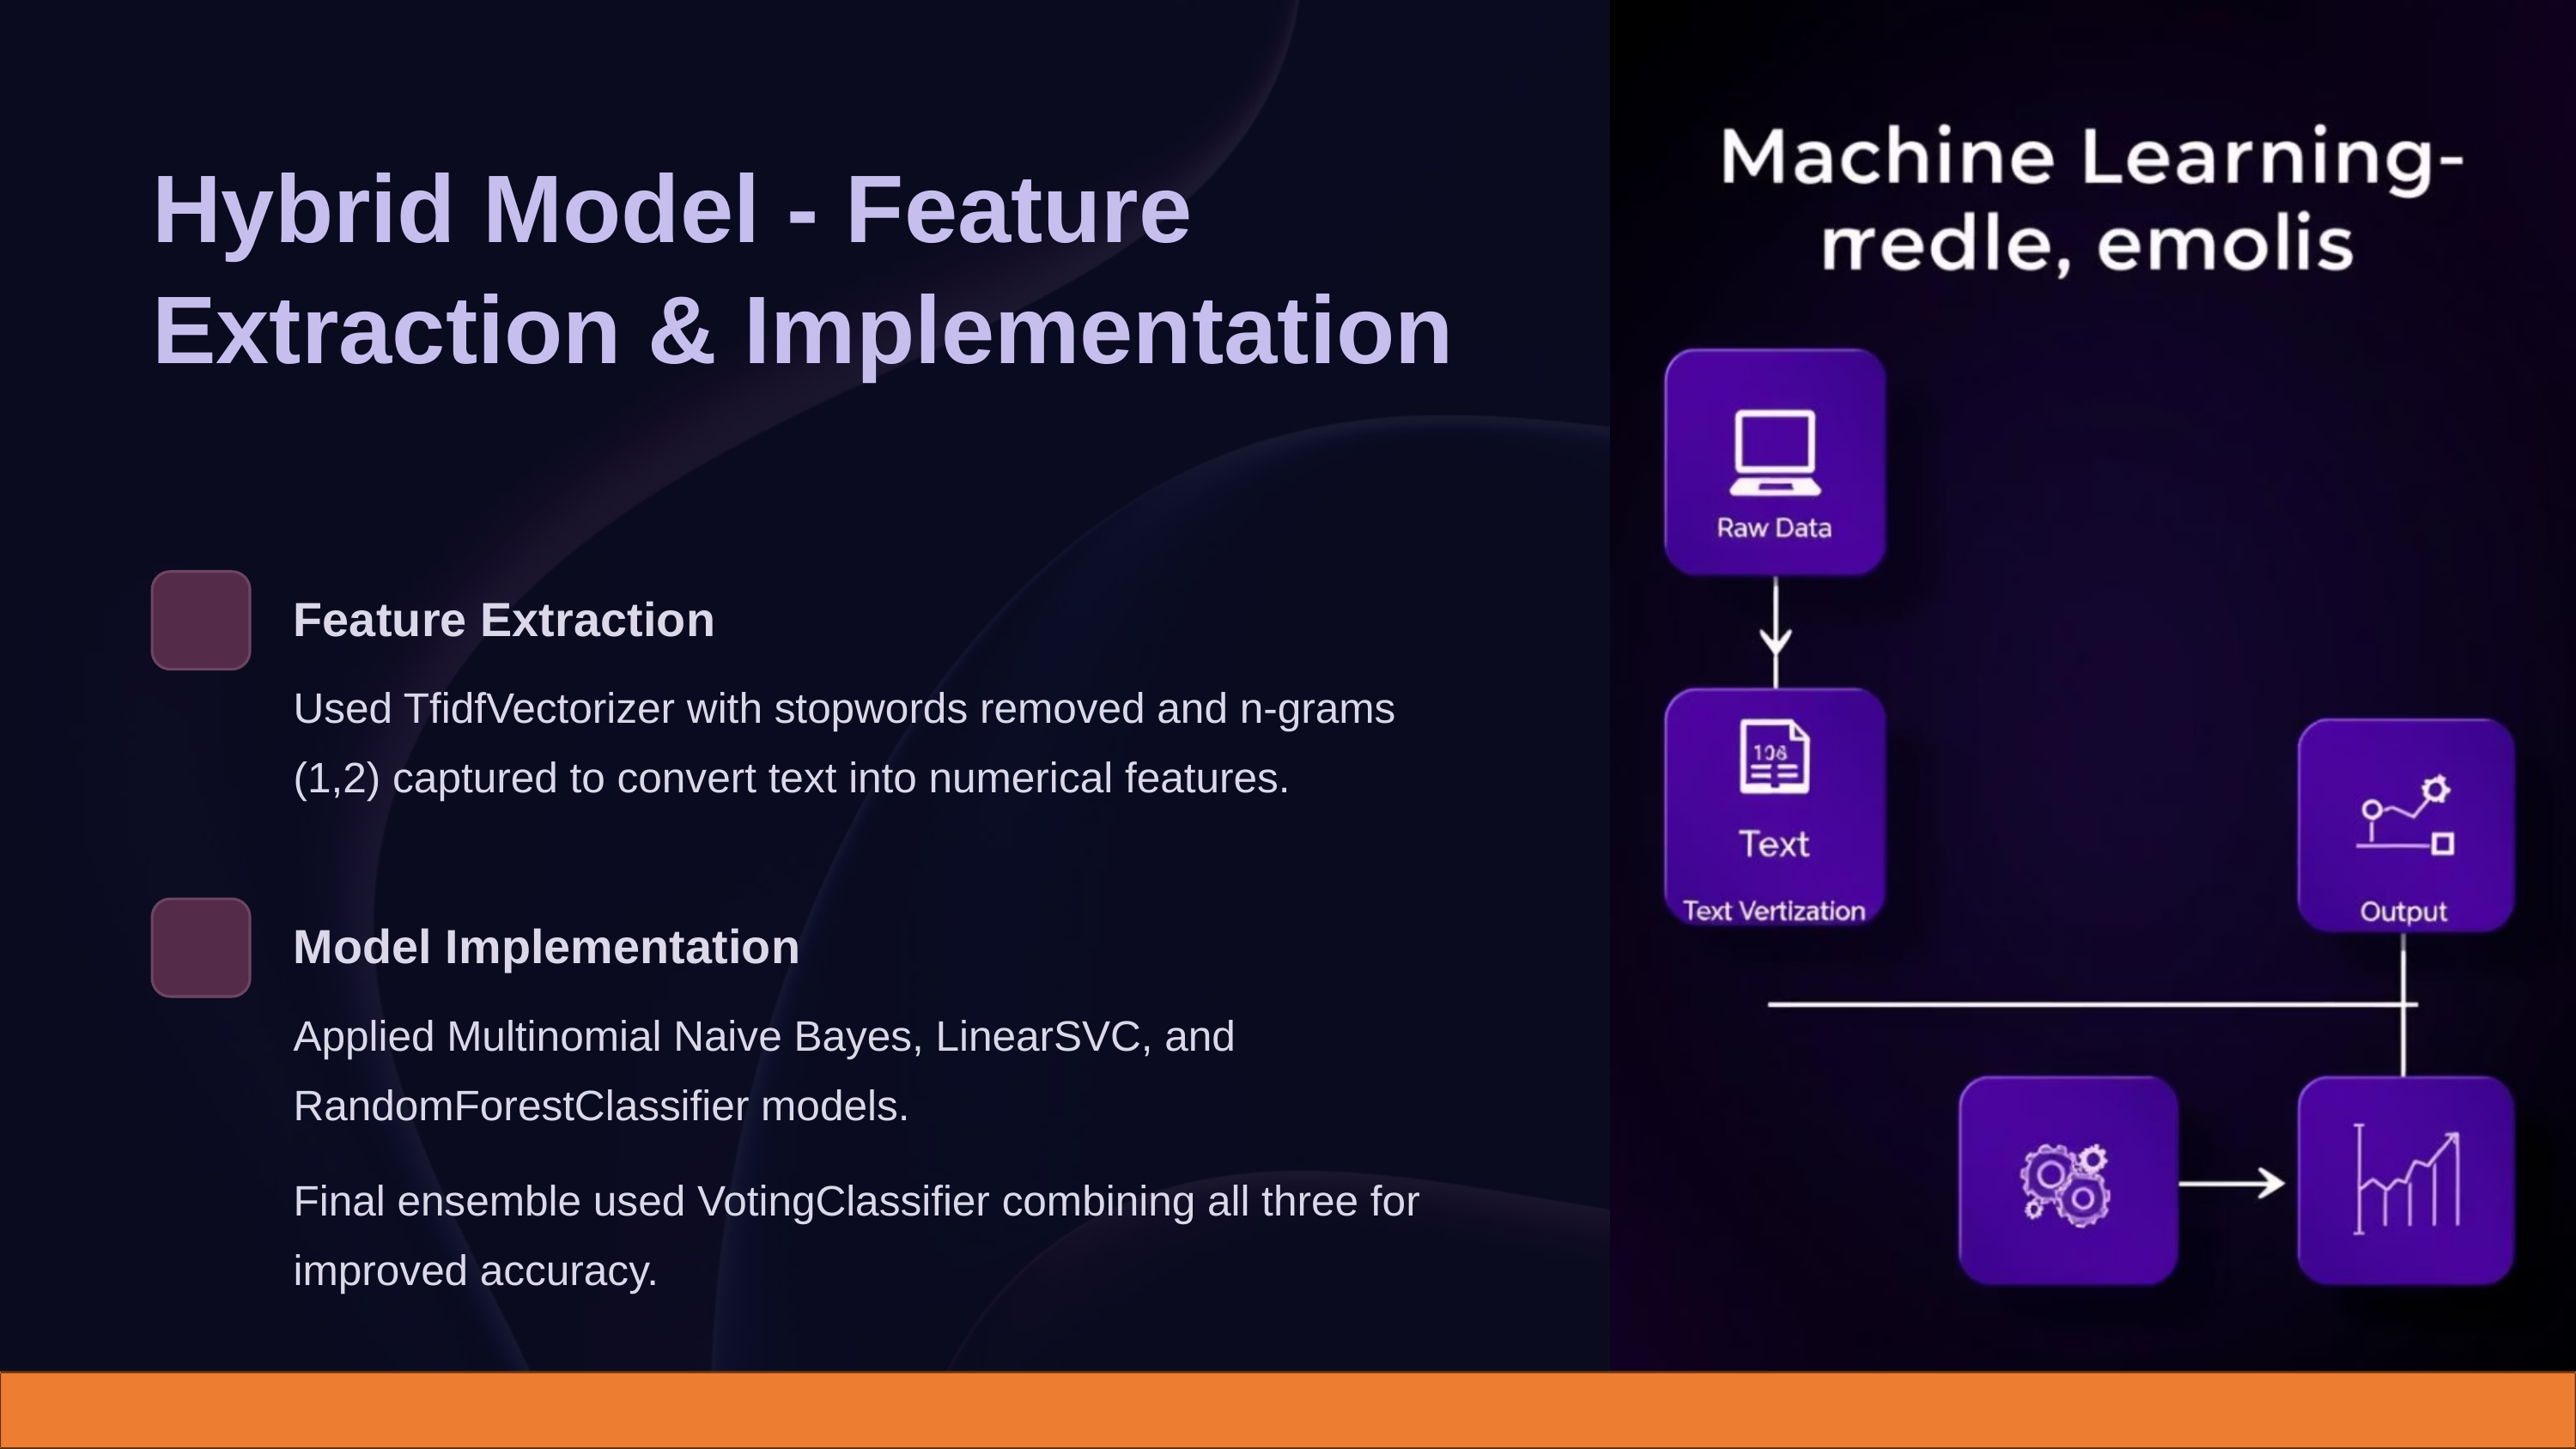

Hybrid Model - Feature Extraction & Implementation

Feature Extraction

Used TfidfVectorizer with stopwords removed and n-grams (1,2) captured to convert text into numerical features.

Model Implementation

Applied Multinomial Naive Bayes, LinearSVC, and RandomForestClassifier models.

Final ensemble used VotingClassifier combining all three for improved accuracy.